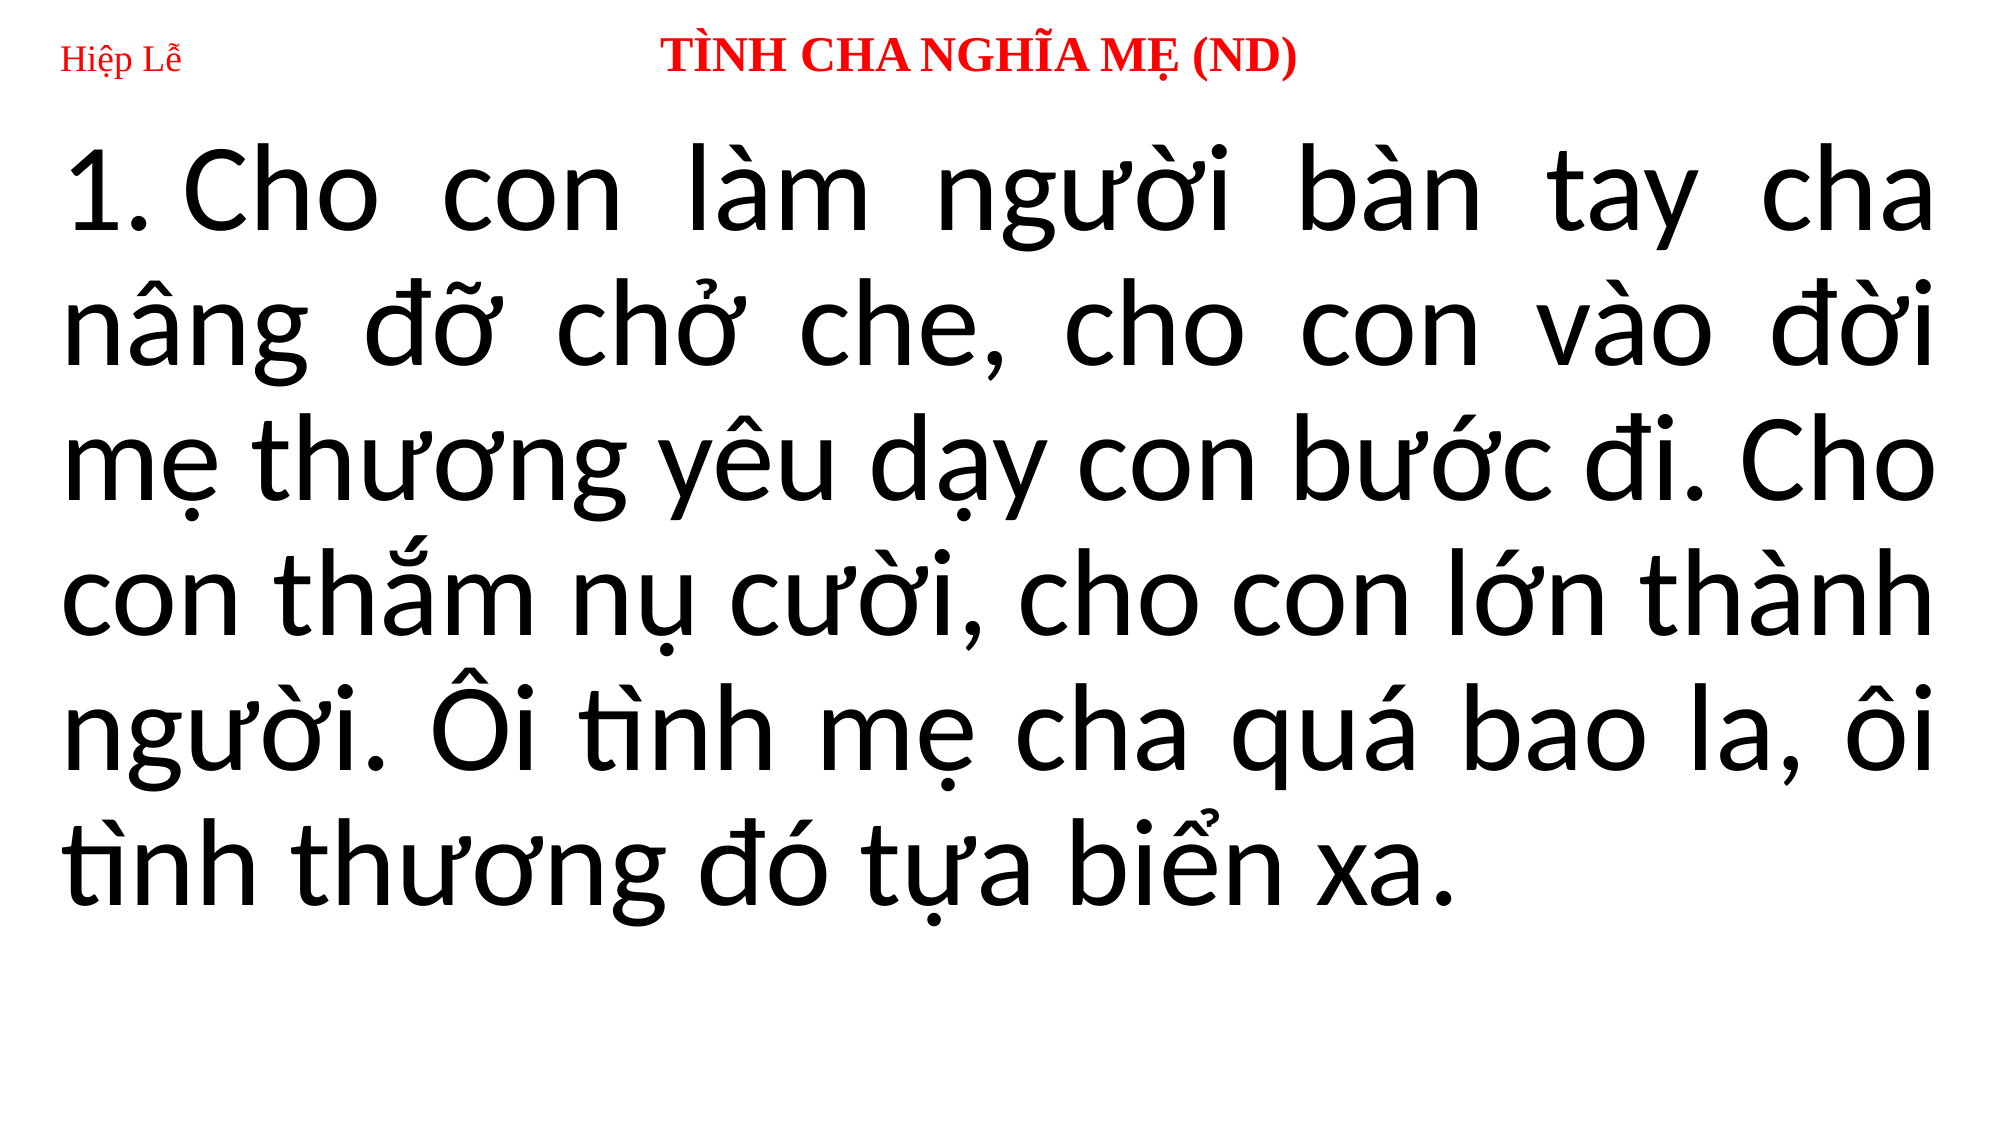

# Hiệp Lễ                                 		TÌNH CHA NGHĨA MẸ (ND)
1. Cho con làm người bàn tay cha nâng đỡ chở che, cho con vào đời mẹ thương yêu dạy con bước đi. Cho con thắm nụ cười, cho con lớn thành người. Ôi tình mẹ cha quá bao la, ôi tình thương đó tựa biển xa.